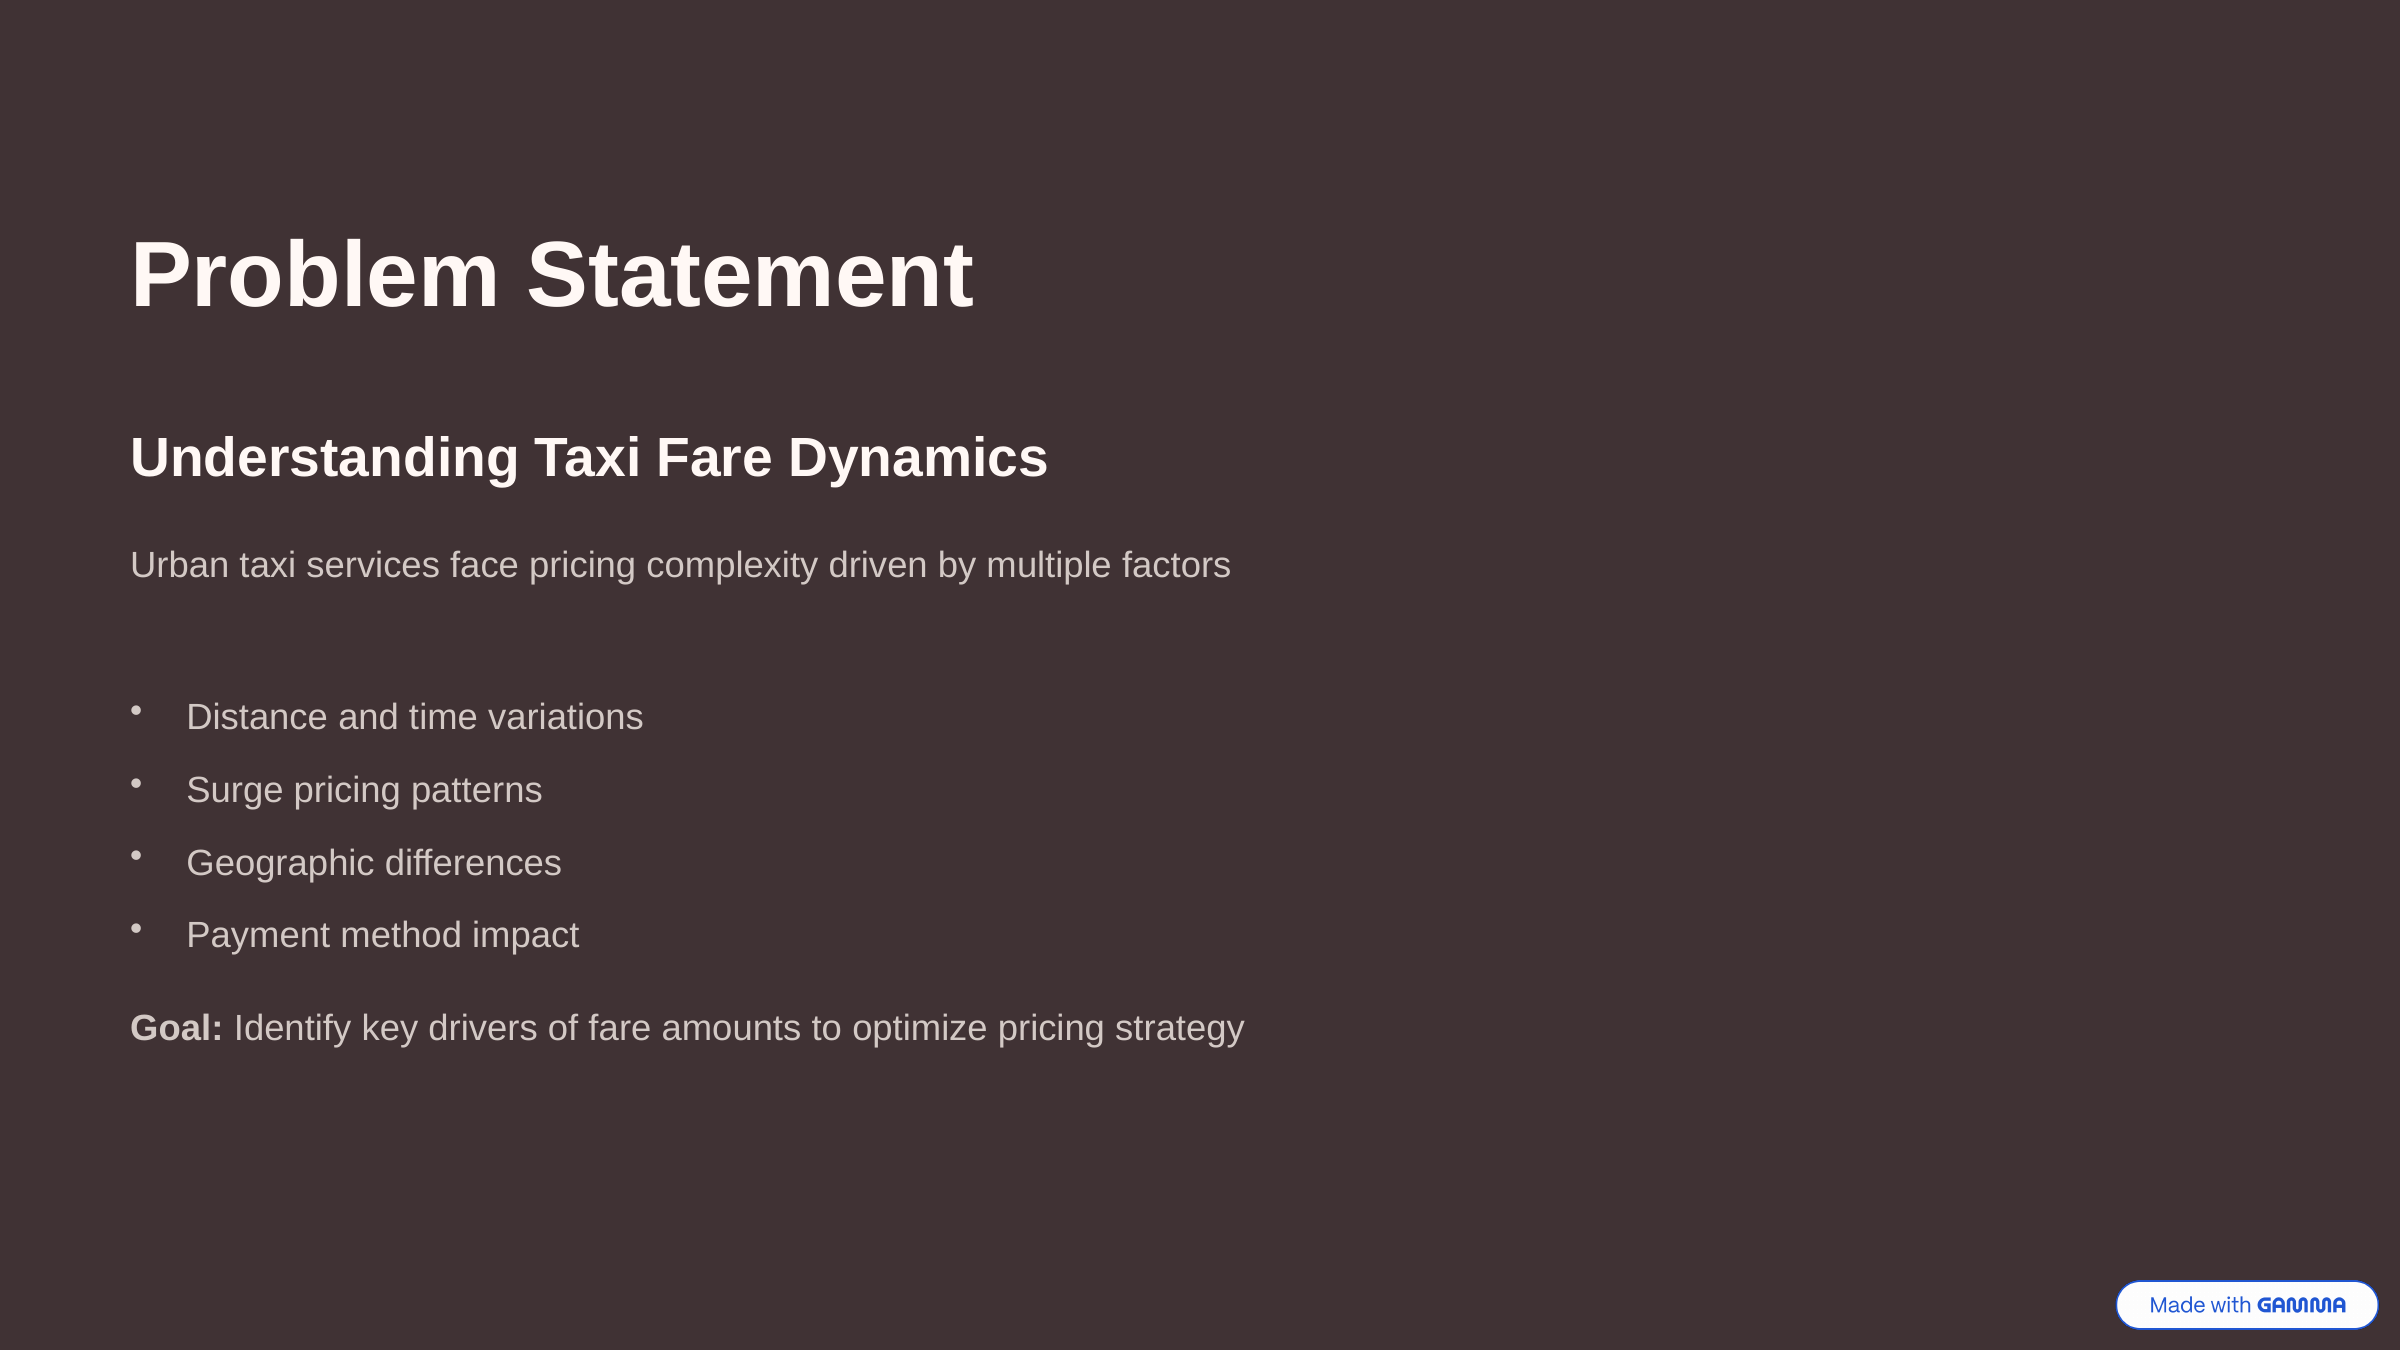

Problem Statement

Understanding Taxi Fare Dynamics
Urban taxi services face pricing complexity driven by multiple factors
Distance and time variations
Surge pricing patterns
Geographic differences
Payment method impact
Goal: Identify key drivers of fare amounts to optimize pricing strategy